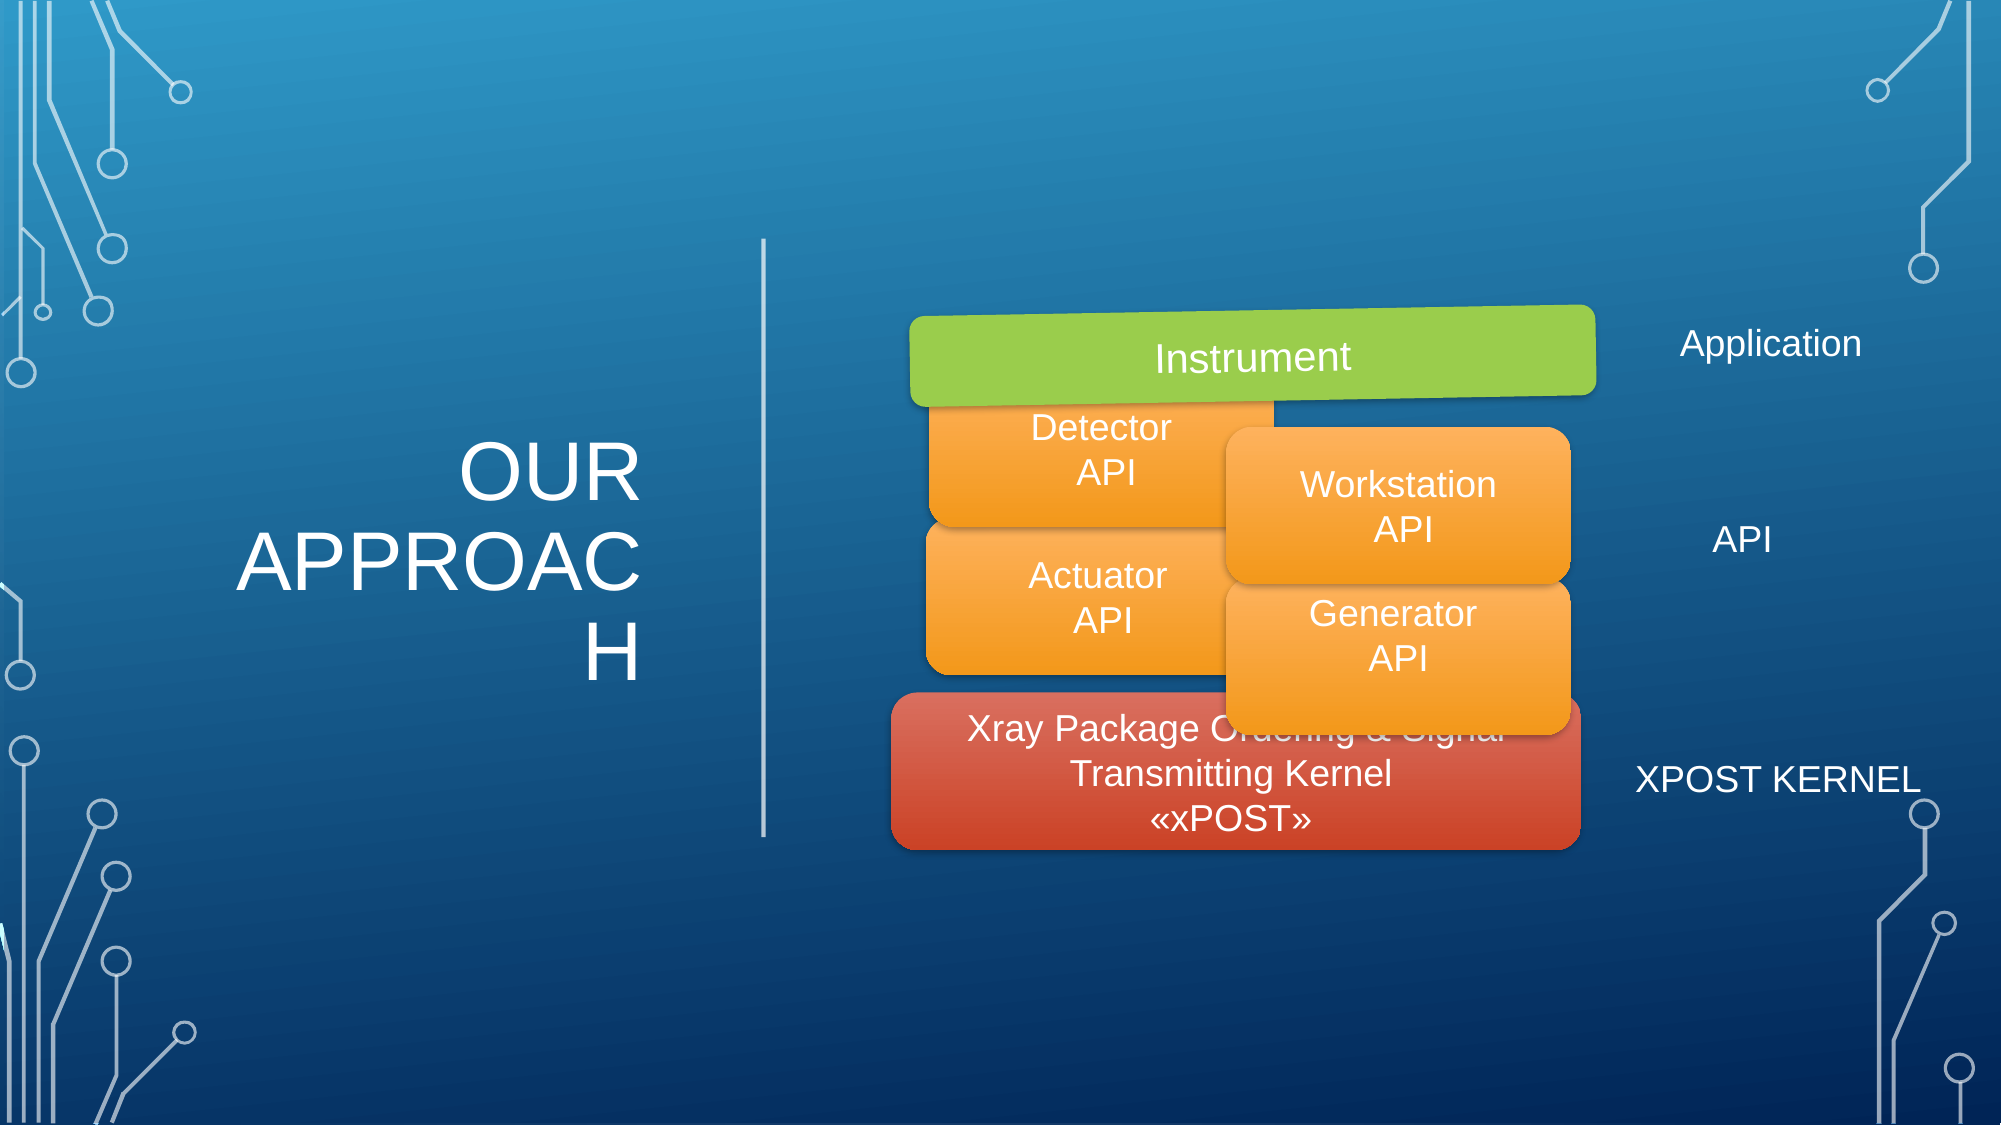

# OUR APPROACH
Instrument
Application
Detector
 API
Workstation
 API
API
Actuator
 API
Generator
API

Xray Package Ordering & Signal Transmitting Kernel
«xPOST»
XPOST KERNEL